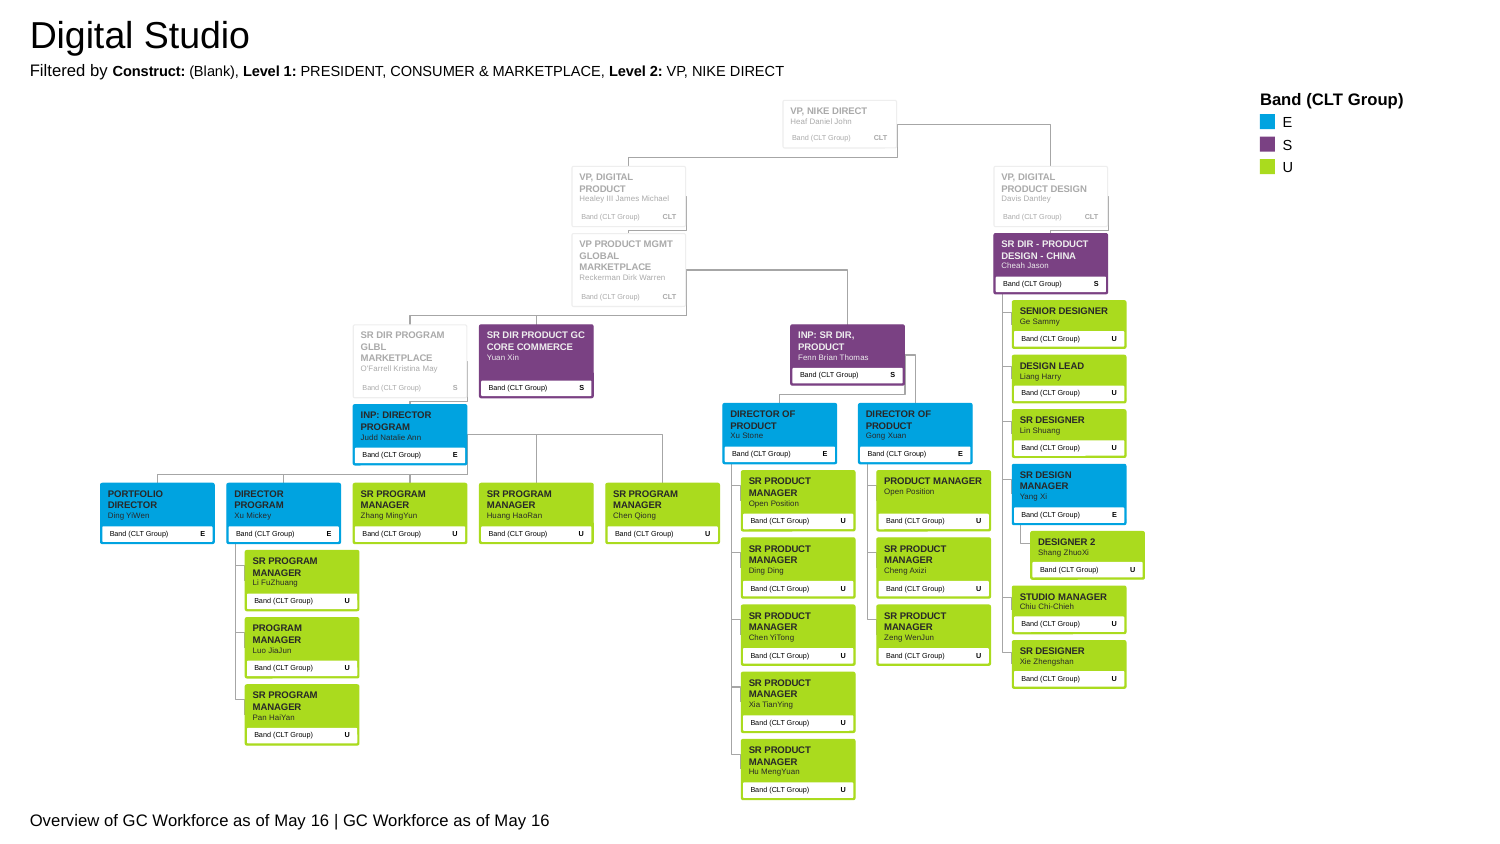

Digital Studio
Filtered by Construct: (Blank), Level 1: PRESIDENT, CONSUMER & MARKETPLACE, Level 2: VP, NIKE DIRECT
Band (CLT Group)

E

S

U

VP, NIKE DIRECT
Heaf Daniel John

Band (CLT Group)
CLT

VP, DIGITAL PRODUCT
Healey III James Michael

Band (CLT Group)
CLT

VP, DIGITAL PRODUCT DESIGN
Davis Dantley

Band (CLT Group)
CLT

VP PRODUCT MGMT GLOBAL MARKETPLACE
Reckerman Dirk Warren

Band (CLT Group)
CLT

SR DIR - PRODUCT DESIGN - CHINA
Cheah Jason

Band (CLT Group)
S

SENIOR DESIGNER
Ge Sammy

Band (CLT Group)
U

SR DIR PROGRAM GLBL MARKETPLACE
O'Farrell Kristina May

Band (CLT Group)
S

SR DIR PRODUCT GC CORE COMMERCE
Yuan Xin

Band (CLT Group)
S

INP: SR DIR, PRODUCT
Fenn Brian Thomas

Band (CLT Group)
S

DESIGN LEAD
Liang Harry

Band (CLT Group)
U

DIRECTOR OF PRODUCT
Xu Stone

Band (CLT Group)
E

DIRECTOR OF PRODUCT
Gong Xuan

Band (CLT Group)
E

INP: DIRECTOR PROGRAM
Judd Natalie Ann

Band (CLT Group)
E

SR DESIGNER
Lin Shuang

Band (CLT Group)
U

SR DESIGN MANAGER
Yang Xi

Band (CLT Group)
E

SR PRODUCT MANAGER
Open Position

Band (CLT Group)
U

PRODUCT MANAGER
Open Position

Band (CLT Group)
U

PORTFOLIO DIRECTOR
Ding YiWen

Band (CLT Group)
E

DIRECTOR PROGRAM
Xu Mickey

Band (CLT Group)
E

SR PROGRAM MANAGER
Zhang MingYun

Band (CLT Group)
U

SR PROGRAM MANAGER
Huang HaoRan

Band (CLT Group)
U

SR PROGRAM MANAGER
Chen Qiong

Band (CLT Group)
U

DESIGNER 2
Shang ZhuoXi

Band (CLT Group)
U

SR PRODUCT MANAGER
Ding Ding

Band (CLT Group)
U

SR PRODUCT MANAGER
Cheng Axizi

Band (CLT Group)
U

SR PROGRAM MANAGER
Li FuZhuang

Band (CLT Group)
U

STUDIO MANAGER
Chiu Chi-Chieh

Band (CLT Group)
U

SR PRODUCT MANAGER
Chen YiTong

Band (CLT Group)
U

SR PRODUCT MANAGER
Zeng WenJun

Band (CLT Group)
U

PROGRAM MANAGER
Luo JiaJun

Band (CLT Group)
U

SR DESIGNER
Xie Zhengshan

Band (CLT Group)
U

SR PRODUCT MANAGER
Xia TianYing

Band (CLT Group)
U

SR PROGRAM MANAGER
Pan HaiYan

Band (CLT Group)
U

SR PRODUCT MANAGER
Hu MengYuan

Band (CLT Group)
U
Overview of GC Workforce as of May 16 | GC Workforce as of May 16